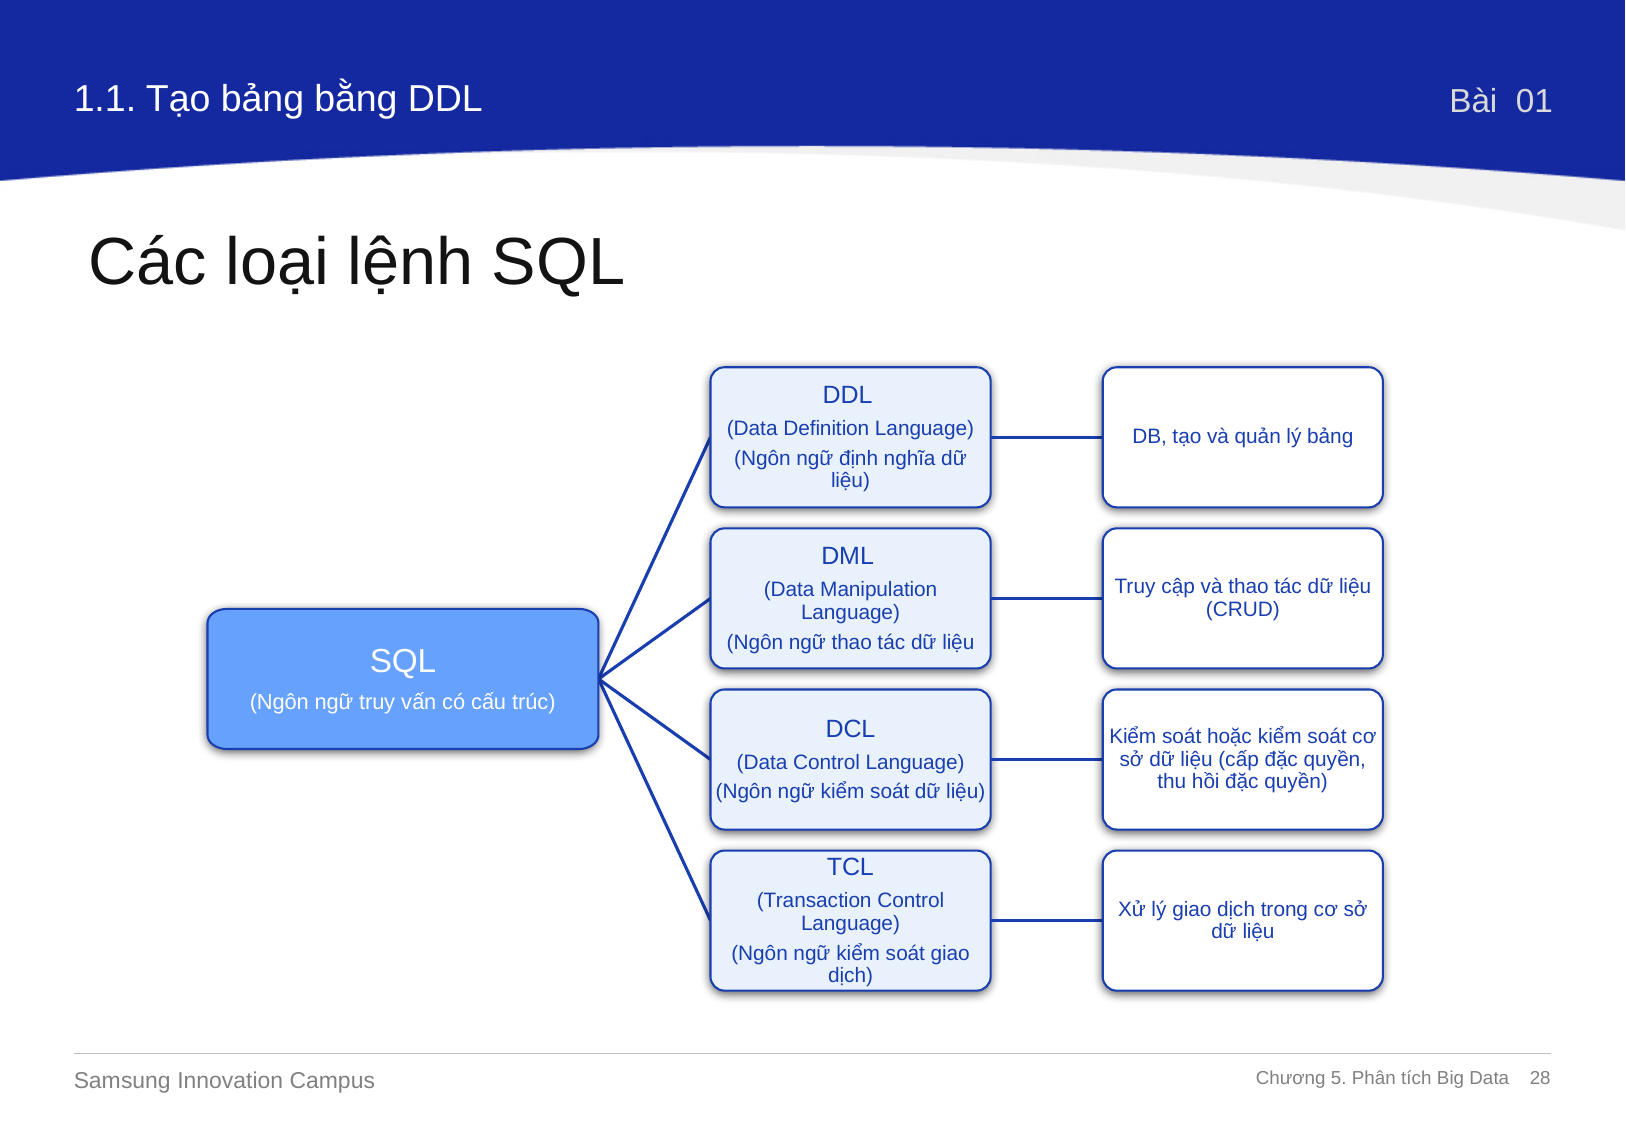

1.1. Tạo bảng bằng DDL
Bài  01
Các loại lệnh SQL
DDL
(Data Definition Language)
(Ngôn ngữ định nghĩa dữ liệu)
DB, tạo và quản lý bảng

DML
(Data Manipulation Language)
(Ngôn ngữ thao tác dữ liệu
Truy cập và thao tác dữ liệu (CRUD)

SQL
(Ngôn ngữ truy vấn có cấu trúc)

DCL
(Data Control Language)
(Ngôn ngữ kiểm soát dữ liệu)
Kiểm soát hoặc kiểm soát cơ sở dữ liệu (cấp đặc quyền, thu hồi đặc quyền)

TCL
(Transaction Control Language)
(Ngôn ngữ kiểm soát giao dịch)
Xử lý giao dịch trong cơ sở dữ liệu